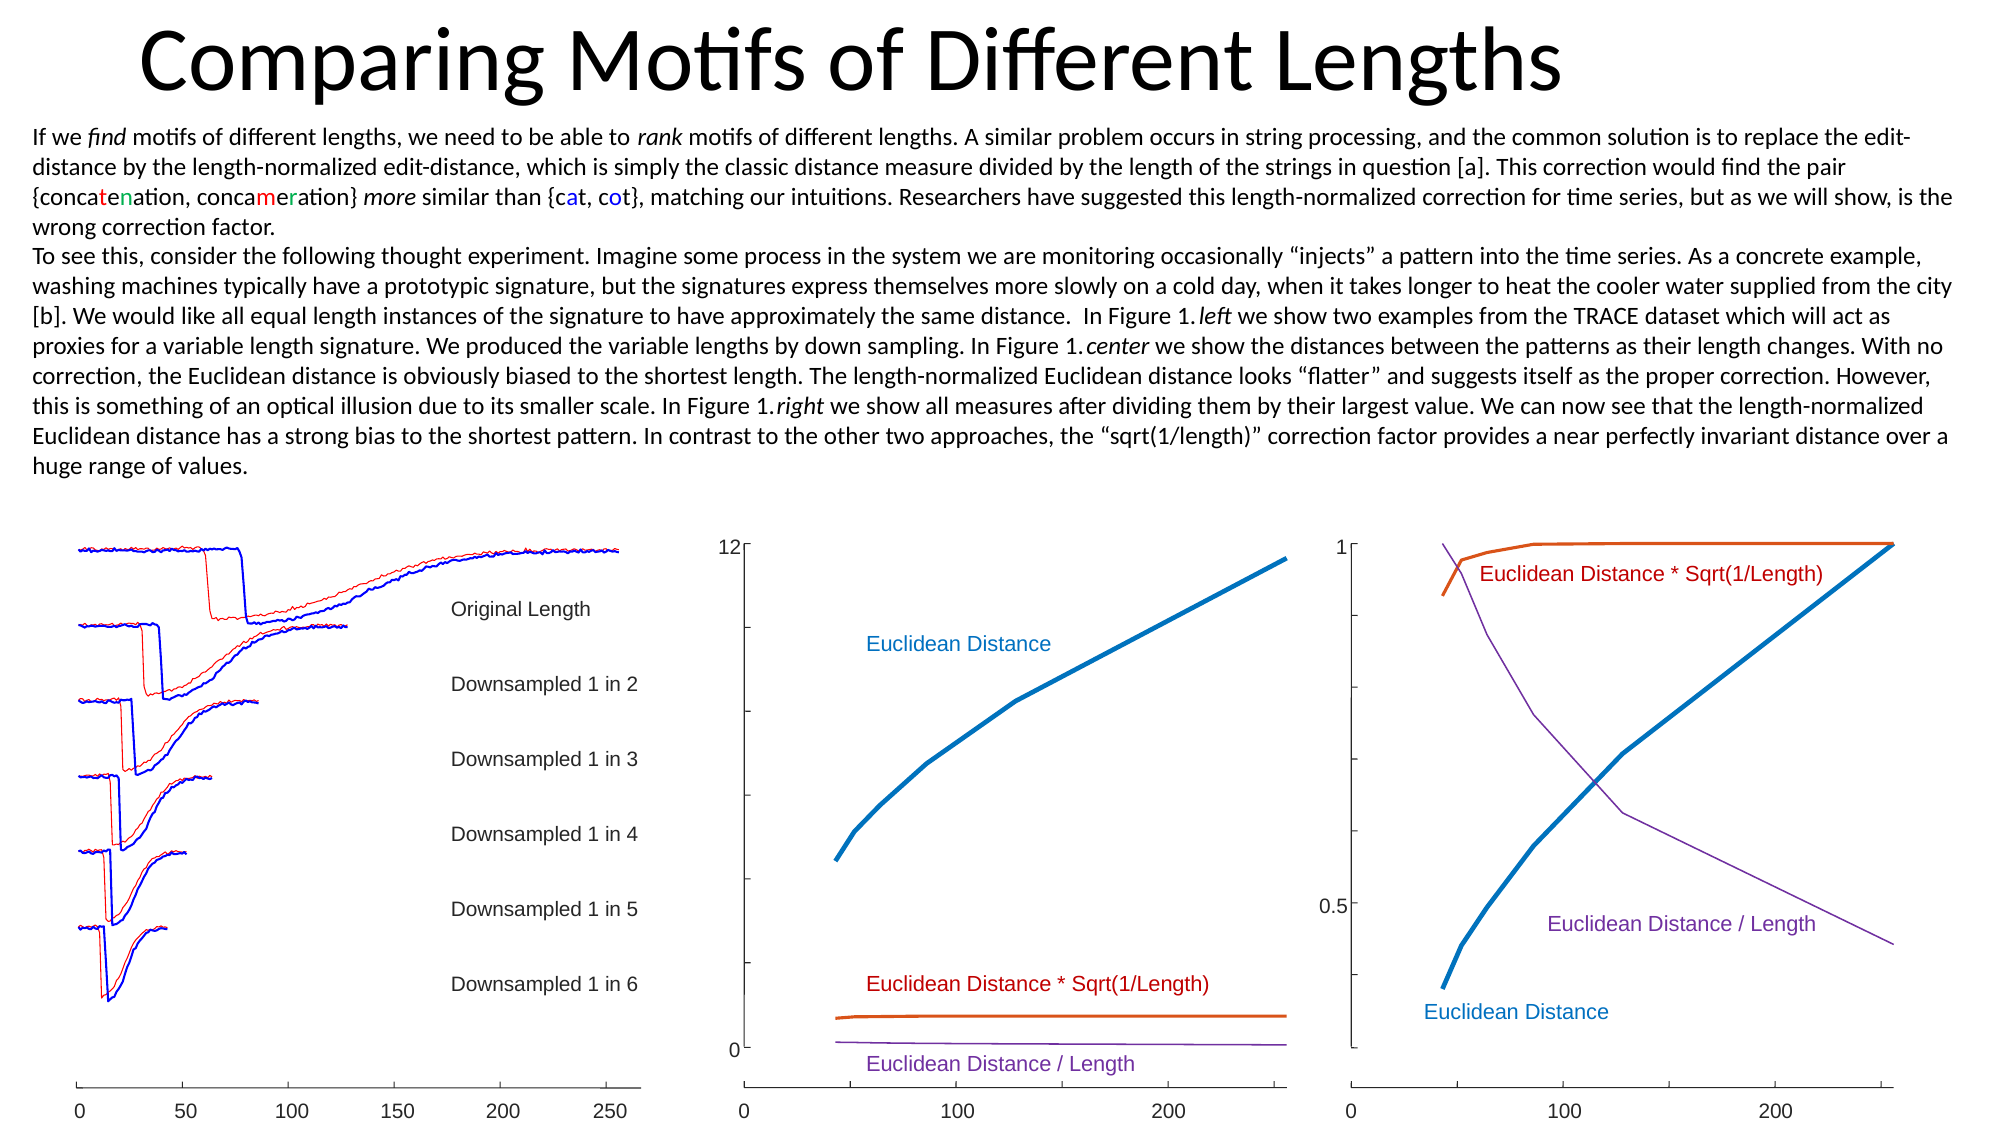

# Comparing Motifs of Different Lengths
If we find motifs of different lengths, we need to be able to rank motifs of different lengths. A similar problem occurs in string processing, and the common solution is to replace the edit-distance by the length-normalized edit-distance, which is simply the classic distance measure divided by the length of the strings in question [a]. This correction would find the pair {concatenation, concameration} more similar than {cat, cot}, matching our intuitions. Researchers have suggested this length-normalized correction for time series, but as we will show, is the wrong correction factor.
To see this, consider the following thought experiment. Imagine some process in the system we are monitoring occasionally “injects” a pattern into the time series. As a concrete example, washing machines typically have a prototypic signature, but the signatures express themselves more slowly on a cold day, when it takes longer to heat the cooler water supplied from the city [b]. We would like all equal length instances of the signature to have approximately the same distance.  In Figure 1.left we show two examples from the TRACE dataset which will act as proxies for a variable length signature. We produced the variable lengths by down sampling. In Figure 1.center we show the distances between the patterns as their length changes. With no correction, the Euclidean distance is obviously biased to the shortest length. The length-normalized Euclidean distance looks “flatter” and suggests itself as the proper correction. However, this is something of an optical illusion due to its smaller scale. In Figure 1.right we show all measures after dividing them by their largest value. We can now see that the length-normalized Euclidean distance has a strong bias to the shortest pattern. In contrast to the other two approaches, the “sqrt(1/length)” correction factor provides a near perfectly invariant distance over a huge range of values.

12
1

Euclidean Distance * Sqrt(1/Length)
Original Length

Downsampled 1 in 2

Downsampled 1 in 3

Downsampled 1 in 4

Downsampled 1 in 5

Downsampled 1 in 6

Euclidean Distance

0.5

Euclidean Distance / Length

Euclidean Distance * Sqrt(1/Length)

Euclidean Distance

0

Euclidean Distance / Length

0
100
200
0
100
200
0
50
100
150
200
250